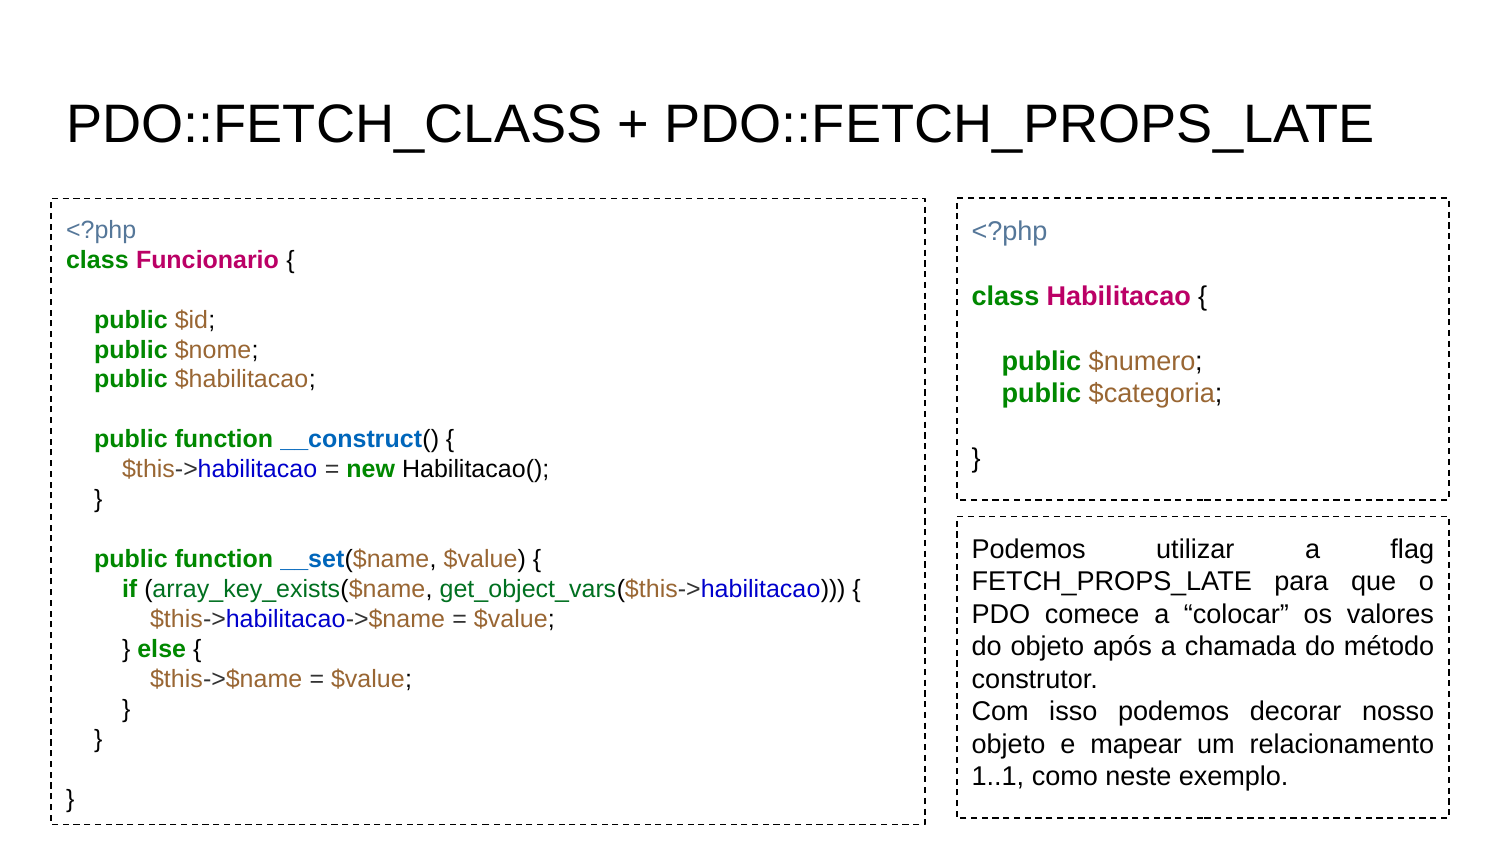

# PDO::FETCH_CLASS + PDO::FETCH_PROPS_LATE

<?php
class Funcionario {

    public $id;
    public $nome;
    public $habilitacao;

    public function __construct() {
        $this->habilitacao = new Habilitacao();
    }

    public function __set($name, $value) {
        if (array_key_exists($name, get_object_vars($this->habilitacao))) {
            $this->habilitacao->$name = $value;
        } else {
            $this->$name = $value;
        }
    }

}
<?php

class Habilitacao {

    public $numero;
    public $categoria;

}
Podemos utilizar a flag FETCH_PROPS_LATE para que o PDO comece a “colocar” os valores do objeto após a chamada do método construtor.
Com isso podemos decorar nosso objeto e mapear um relacionamento 1..1, como neste exemplo.